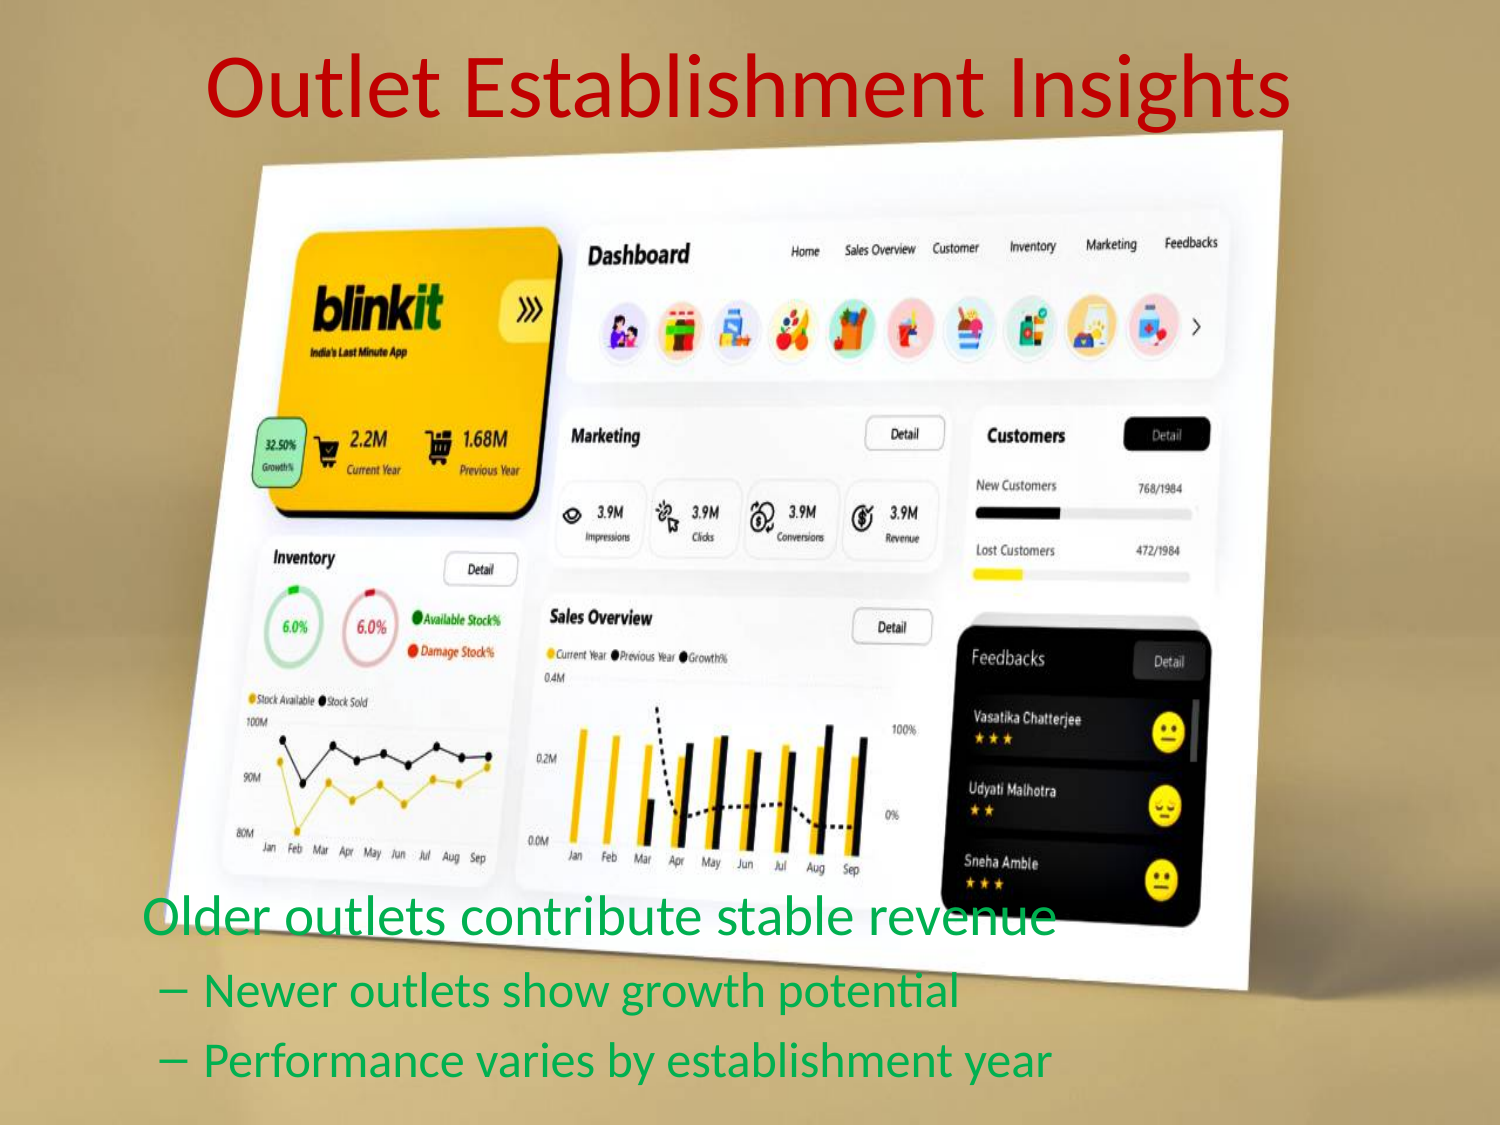

# Outlet Establishment Insights
    Older outlets contribute stable revenue
Newer outlets show growth potential
Performance varies by establishment year